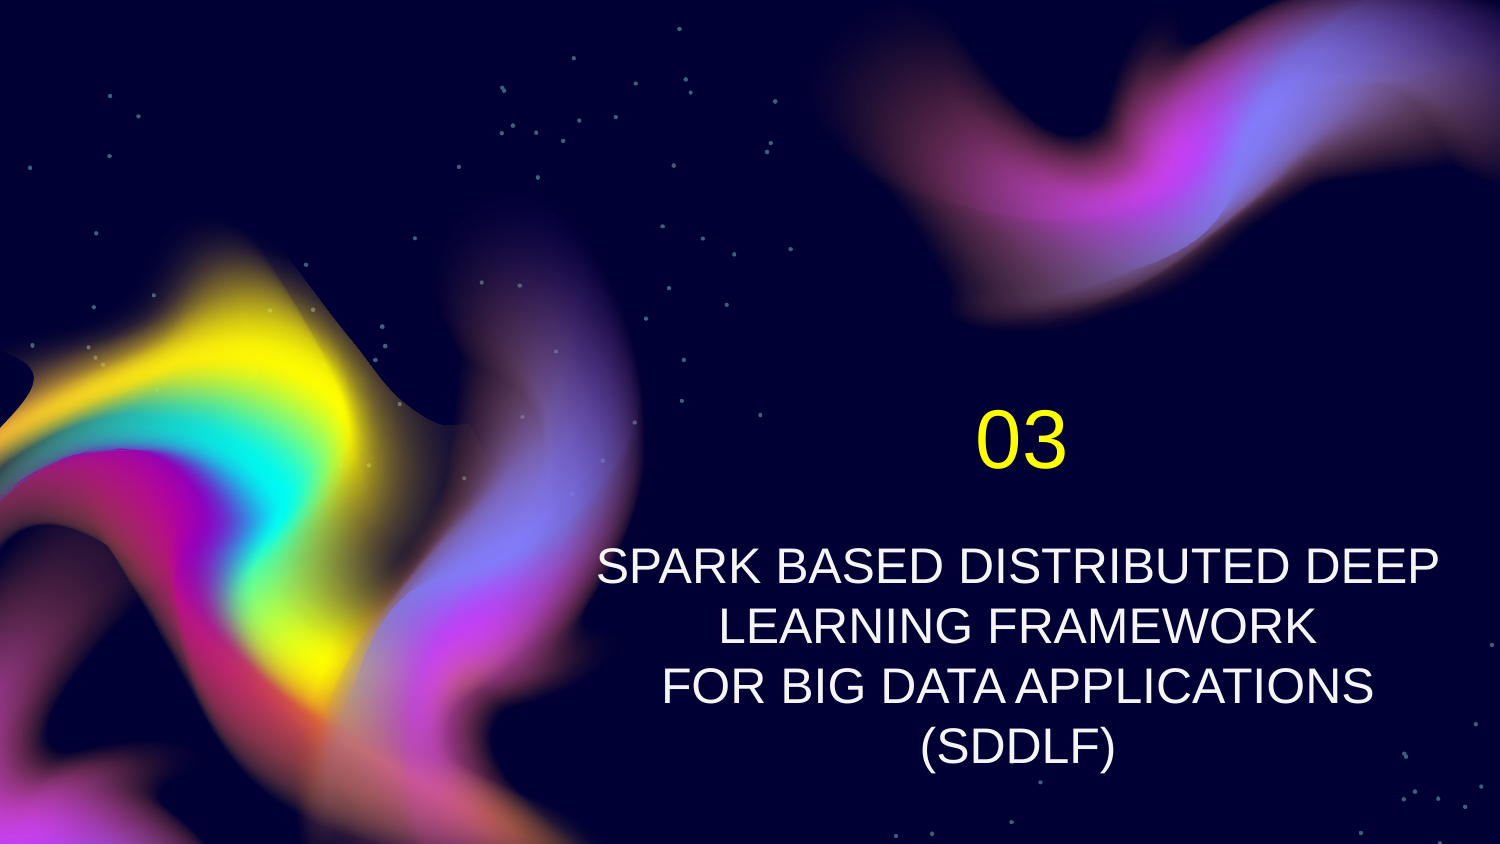

03
# SPARK BASED DISTRIBUTED DEEP LEARNING FRAMEWORK
FOR BIG DATA APPLICATIONS (SDDLF)